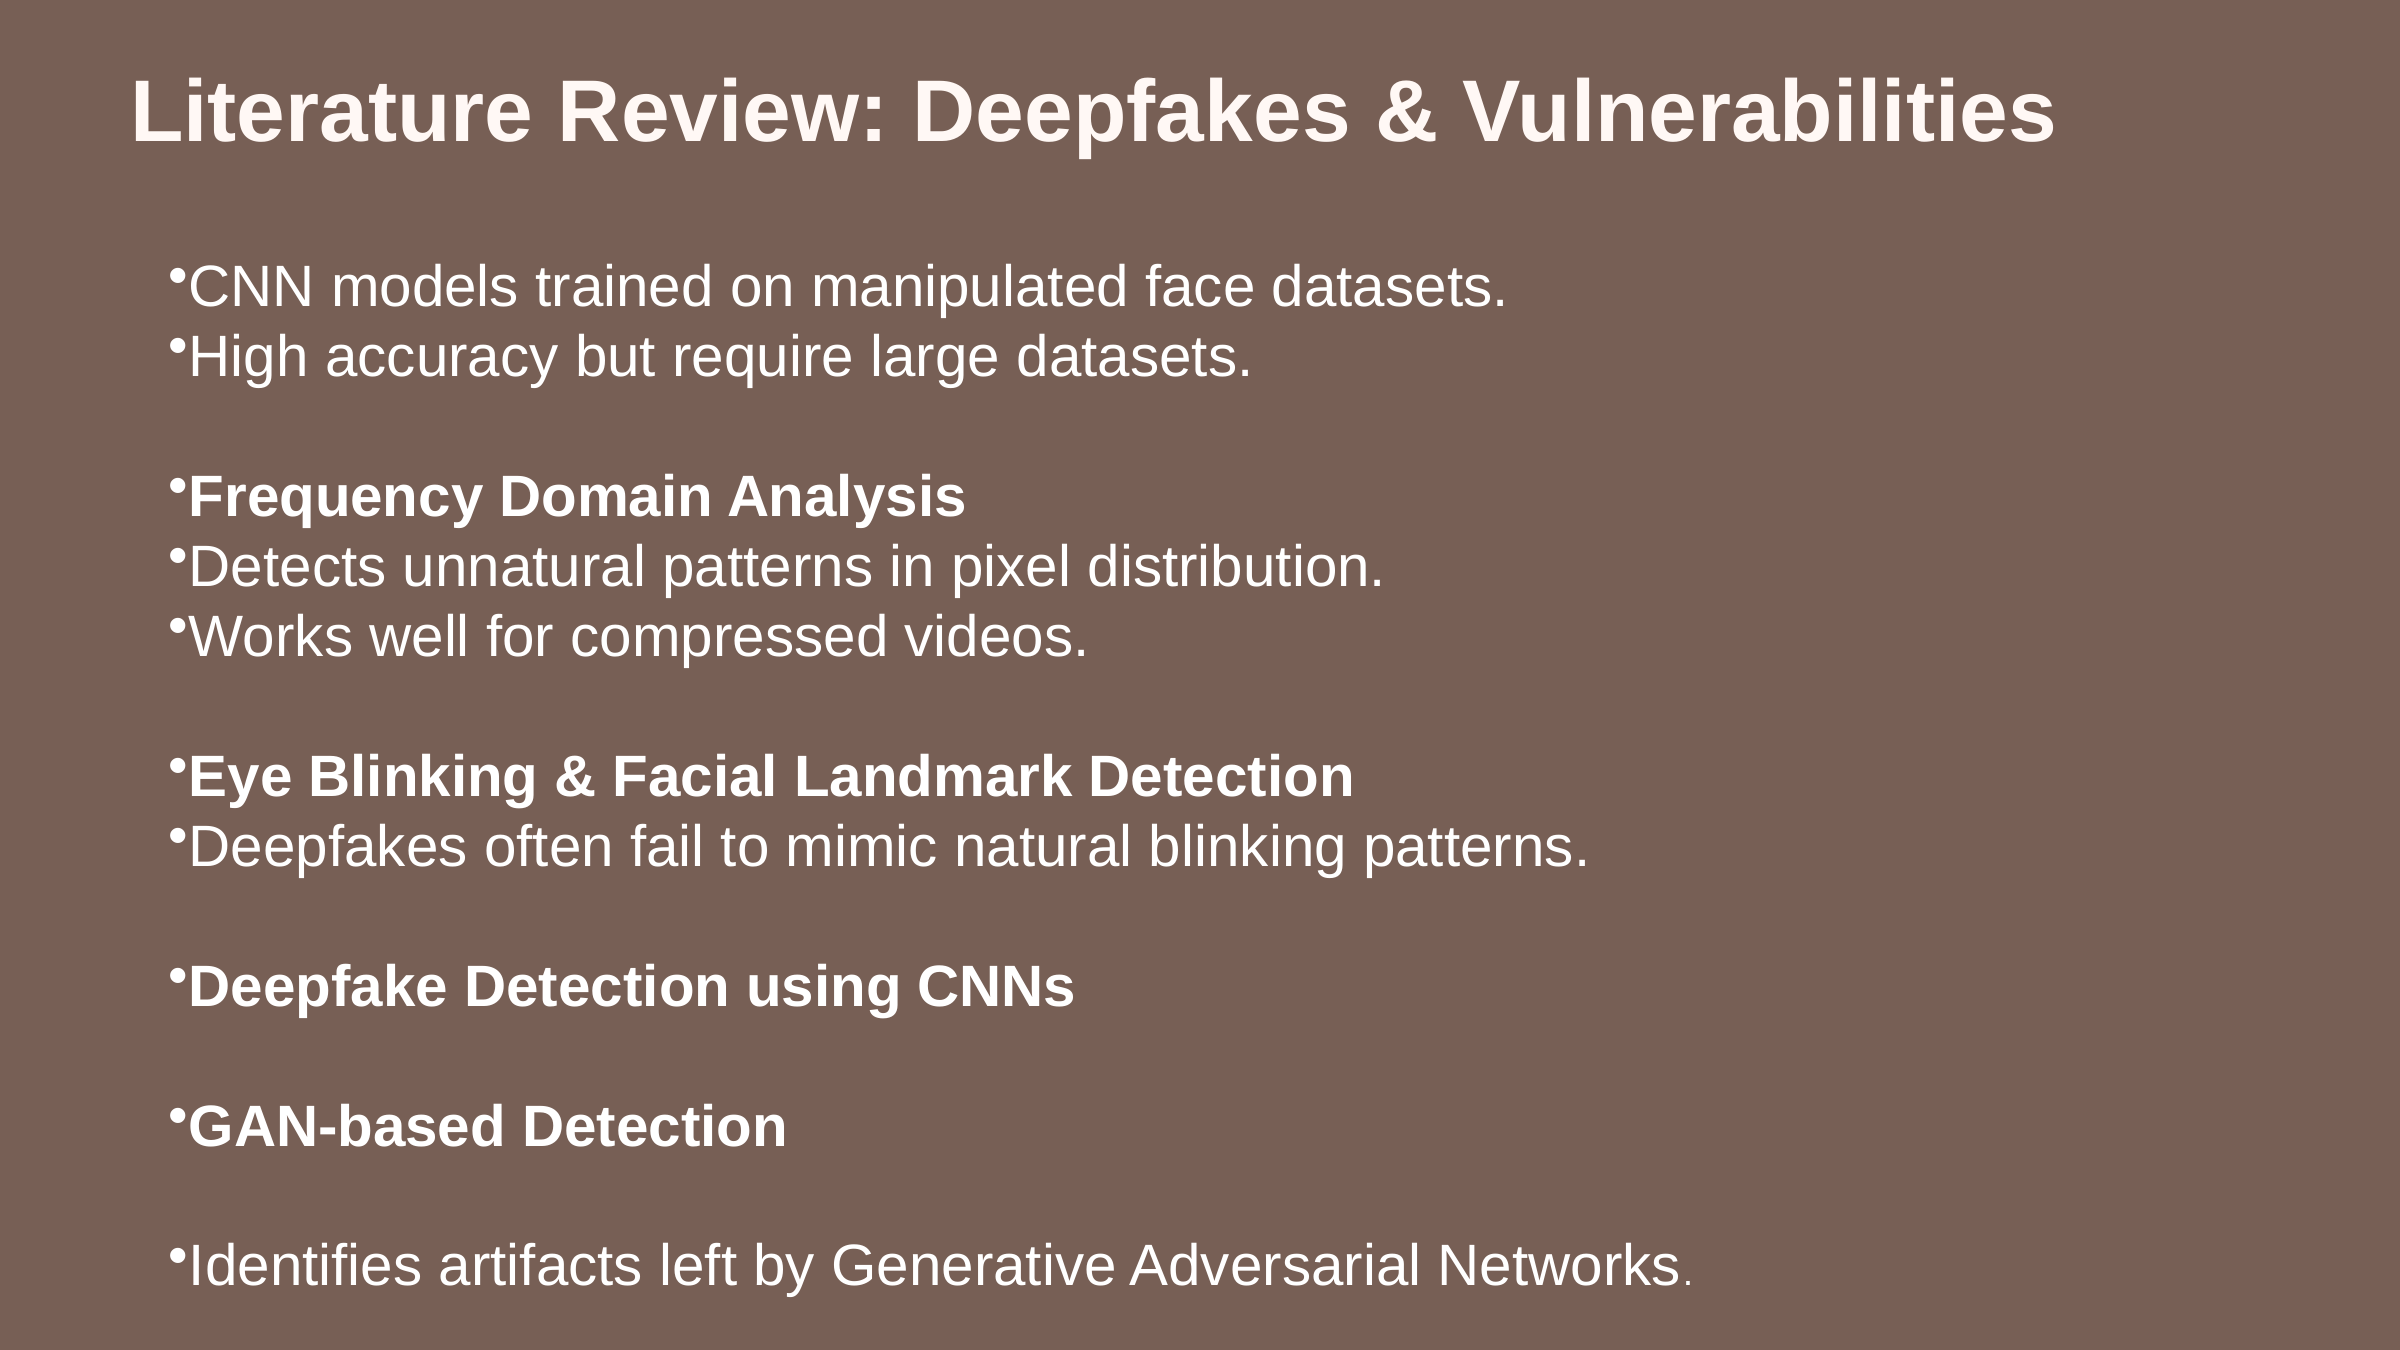

Literature Review: Deepfakes & Vulnerabilities

CNN models trained on manipulated face datasets.
High accuracy but require large datasets.

Frequency Domain Analysis
Detects unnatural patterns in pixel distribution.
Works well for compressed videos.

Eye Blinking & Facial Landmark Detection
Deepfakes often fail to mimic natural blinking patterns.

Deepfake Detection using CNNs

GAN-based Detection

Identifies artifacts left by Generative Adversarial Networks.